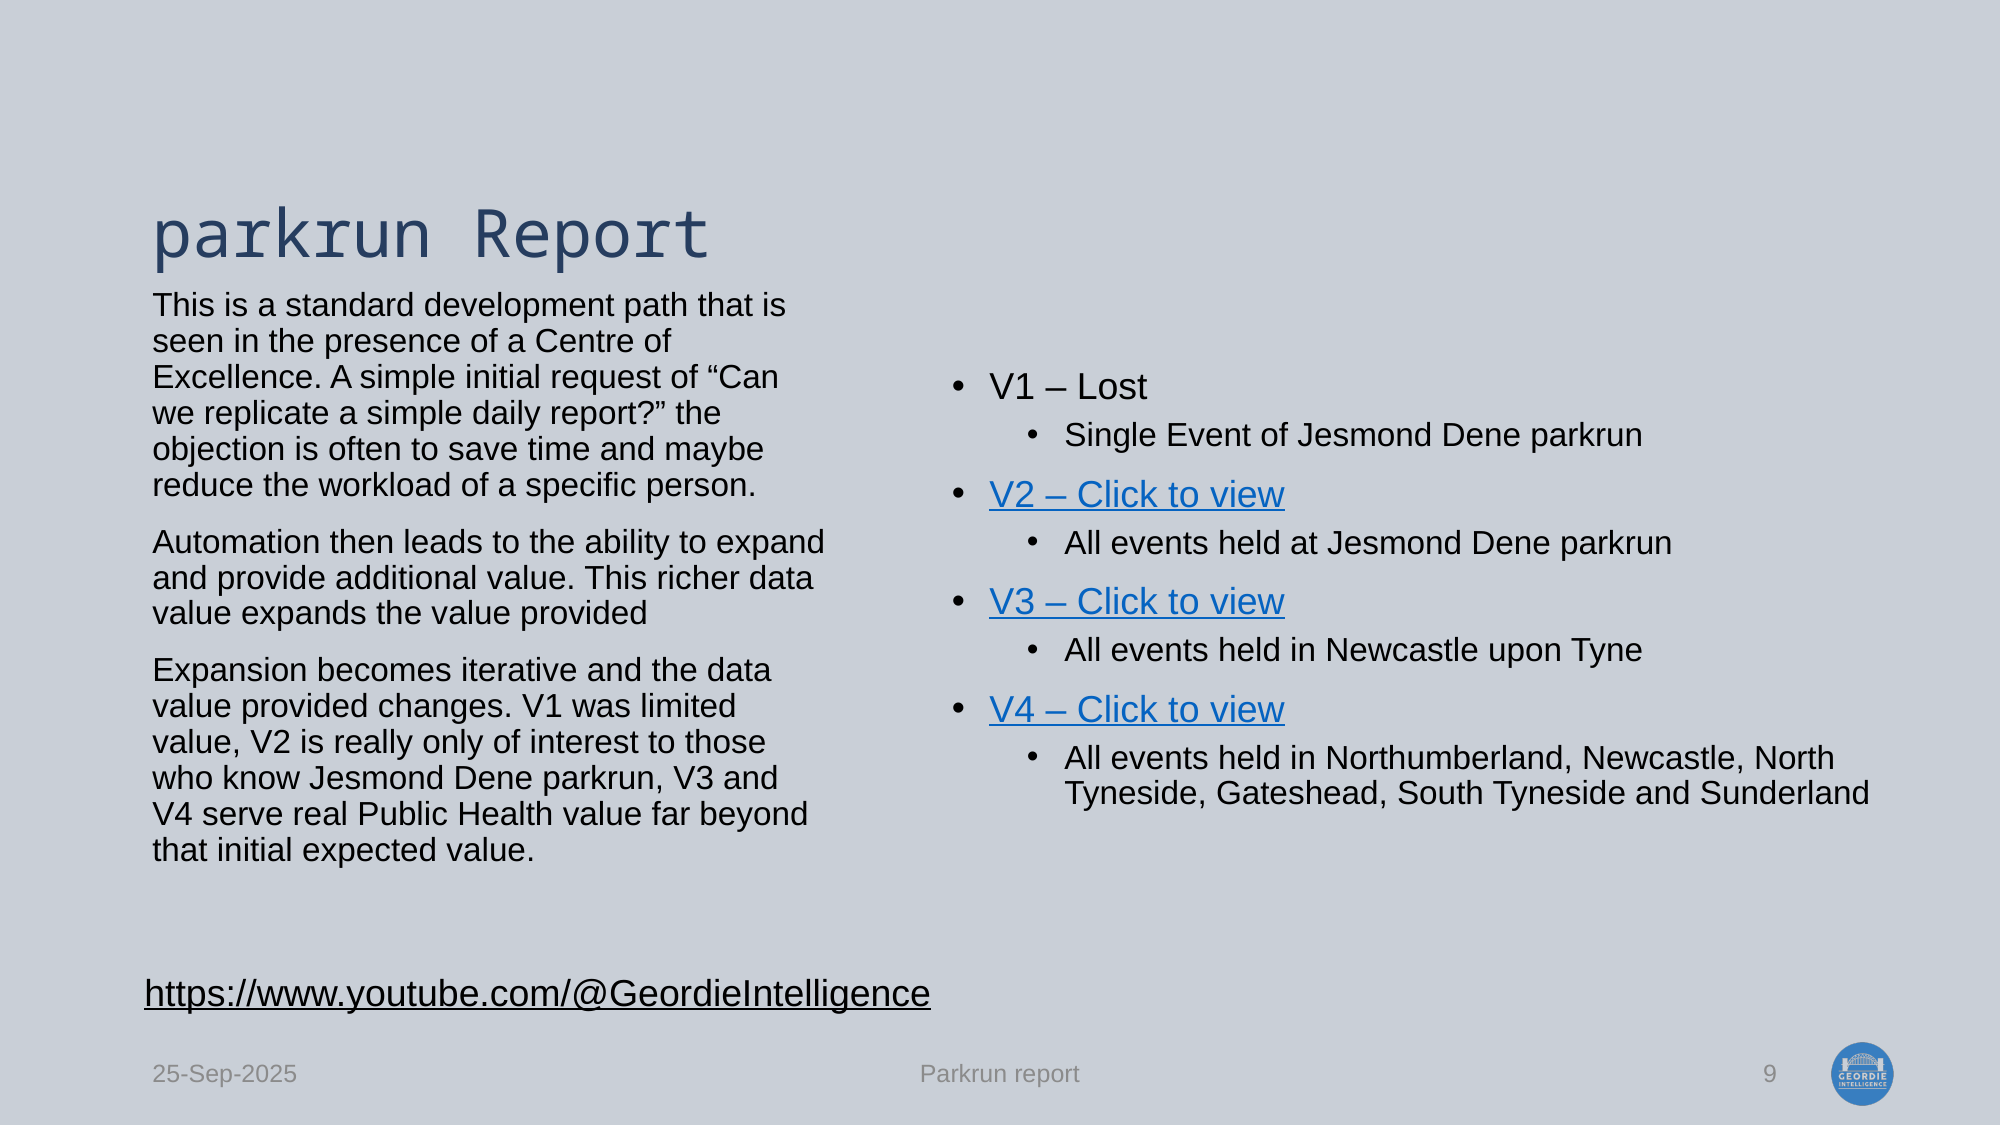

# parkrun Report
This is a standard development path that is seen in the presence of a Centre of Excellence. A simple initial request of “Can we replicate a simple daily report?” the objection is often to save time and maybe reduce the workload of a specific person.
Automation then leads to the ability to expand and provide additional value. This richer data value expands the value provided
Expansion becomes iterative and the data value provided changes. V1 was limited value, V2 is really only of interest to those who know Jesmond Dene parkrun, V3 and V4 serve real Public Health value far beyond that initial expected value.
V1 – Lost
Single Event of Jesmond Dene parkrun
V2 – Click to view
All events held at Jesmond Dene parkrun
V3 – Click to view
All events held in Newcastle upon Tyne
V4 – Click to view
All events held in Northumberland, Newcastle, North Tyneside, Gateshead, South Tyneside and Sunderland
https://www.youtube.com/@GeordieIntelligence
25-Sep-2025
Parkrun report
9